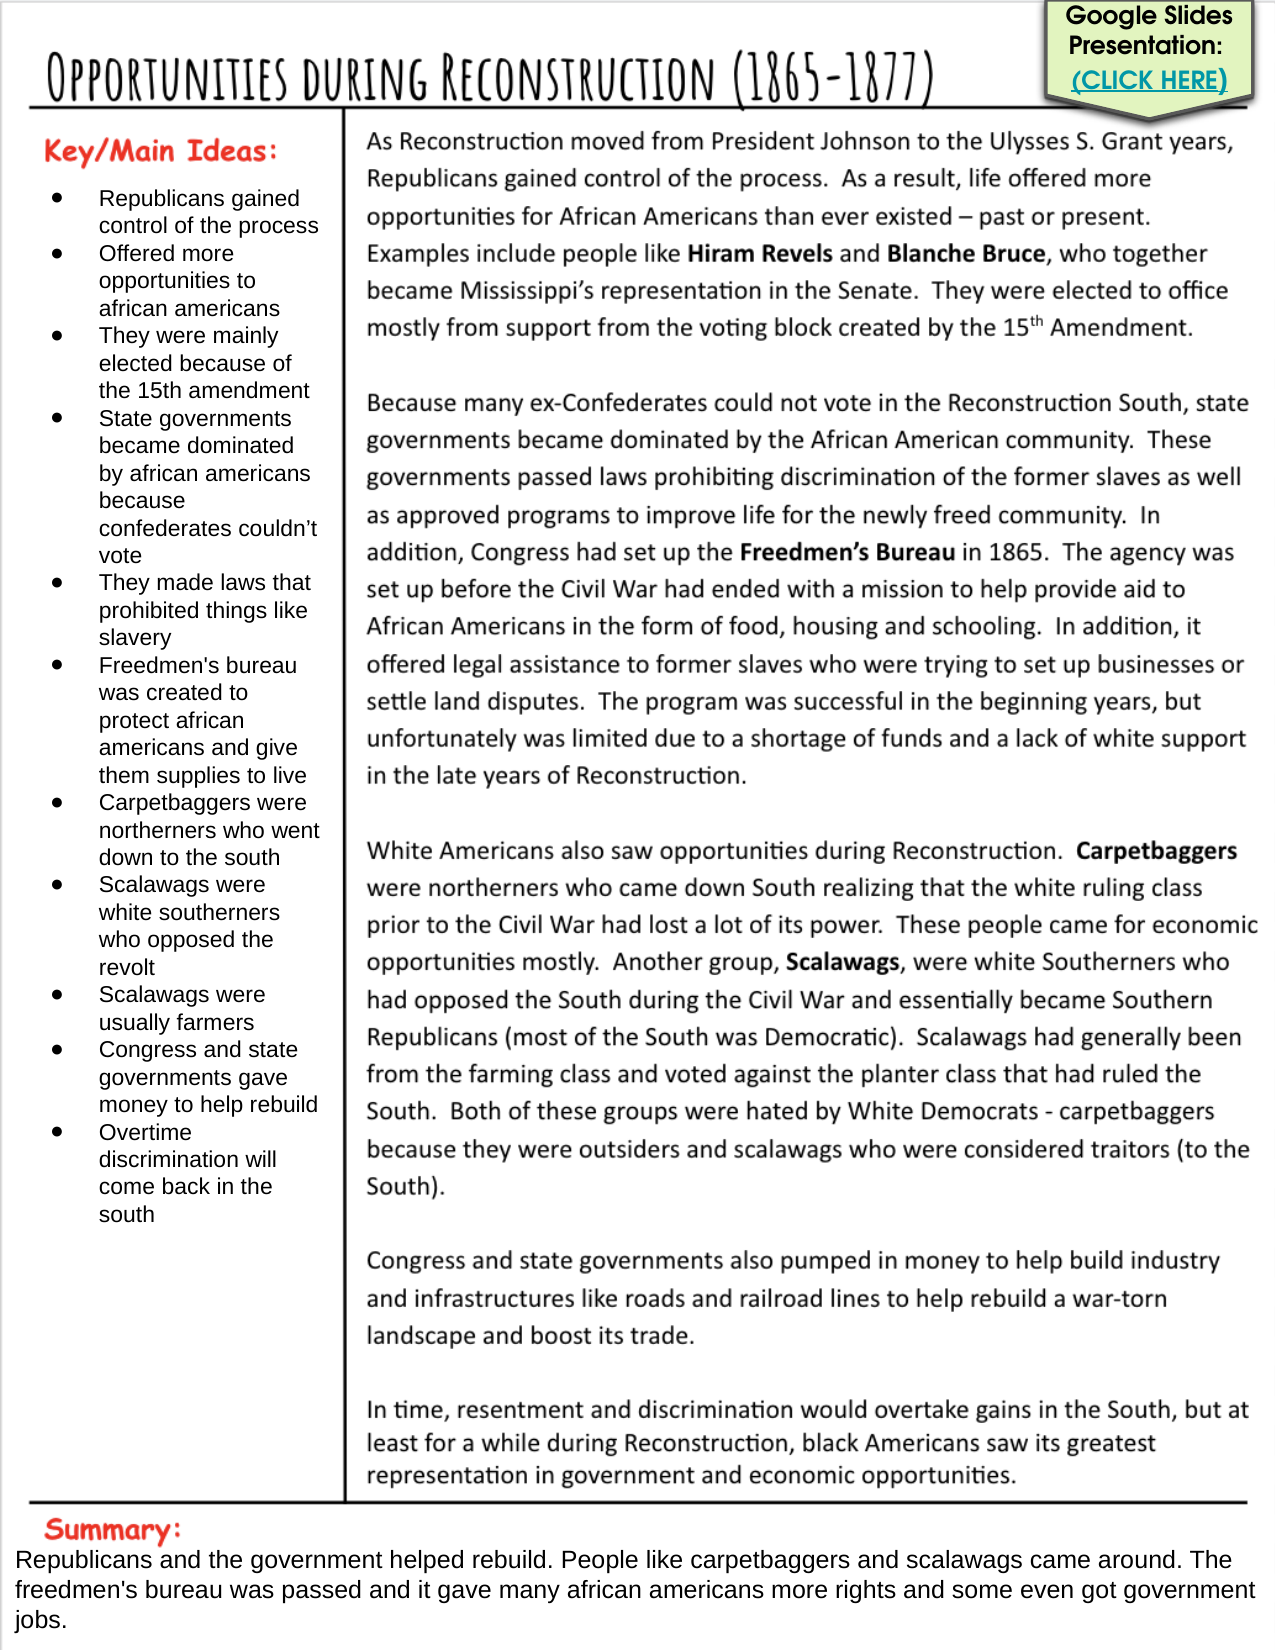

Google Slides Presentation:
(CLICK HERE)
Republicans gained control of the process
Offered more opportunities to african americans
They were mainly elected because of the 15th amendment
State governments became dominated by african americans because confederates couldn’t vote
They made laws that prohibited things like slavery
Freedmen's bureau was created to protect african americans and give them supplies to live
Carpetbaggers were northerners who went down to the south
Scalawags were white southerners who opposed the revolt
Scalawags were usually farmers
Congress and state governments gave money to help rebuild
Overtime discrimination will come back in the south
Republicans and the government helped rebuild. People like carpetbaggers and scalawags came around. The freedmen's bureau was passed and it gave many african americans more rights and some even got government jobs.